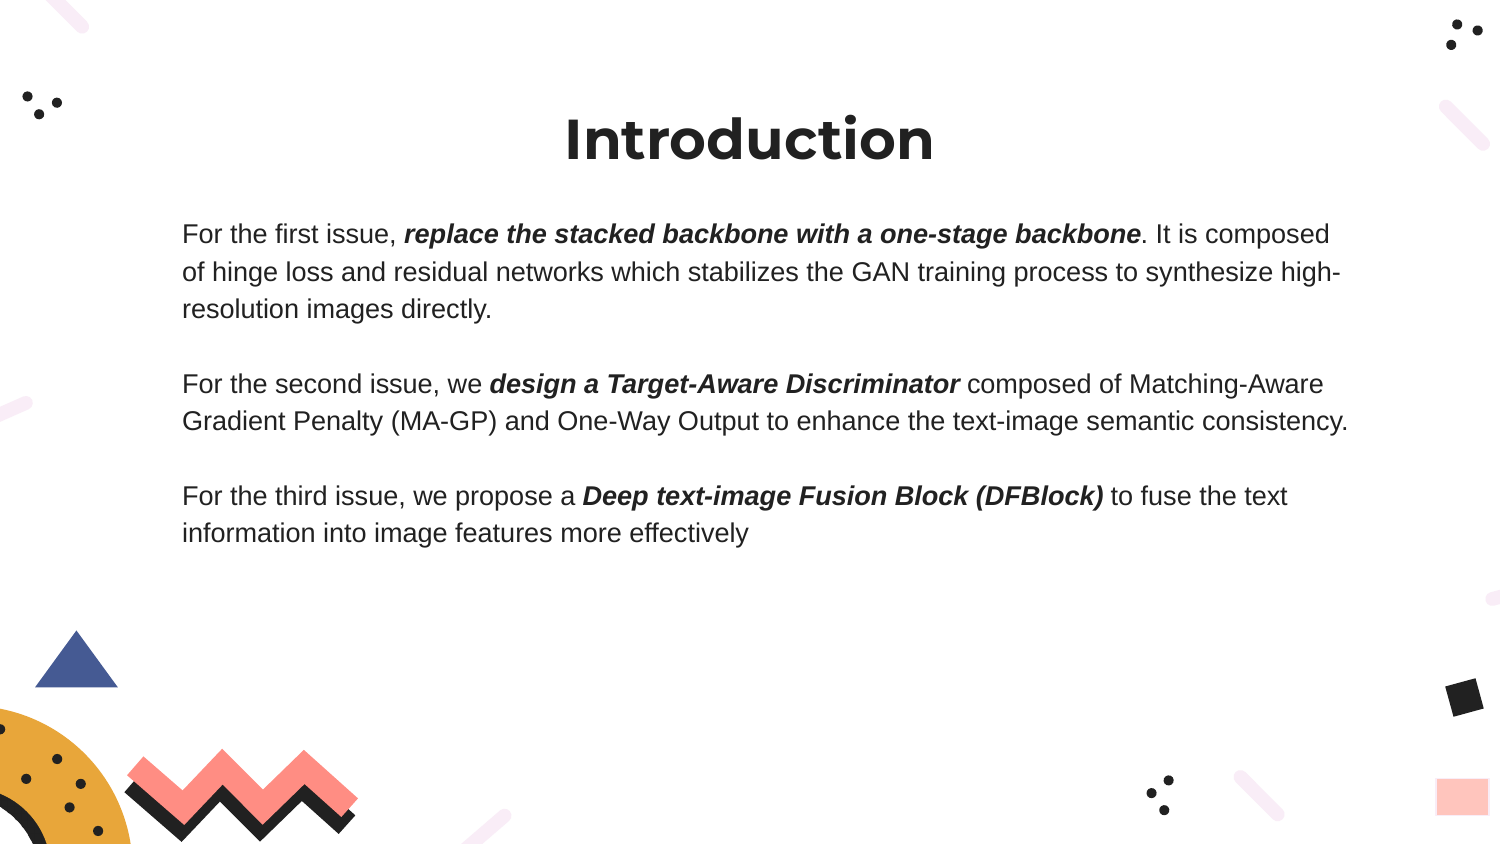

# Introduction
For the first issue, replace the stacked backbone with a one-stage backbone. It is composed of hinge loss and residual networks which stabilizes the GAN training process to synthesize high-resolution images directly.

For the second issue, we design a Target-Aware Discriminator composed of Matching-Aware Gradient Penalty (MA-GP) and One-Way Output to enhance the text-image semantic consistency.

For the third issue, we propose a Deep text-image Fusion Block (DFBlock) to fuse the text information into image features more effectively